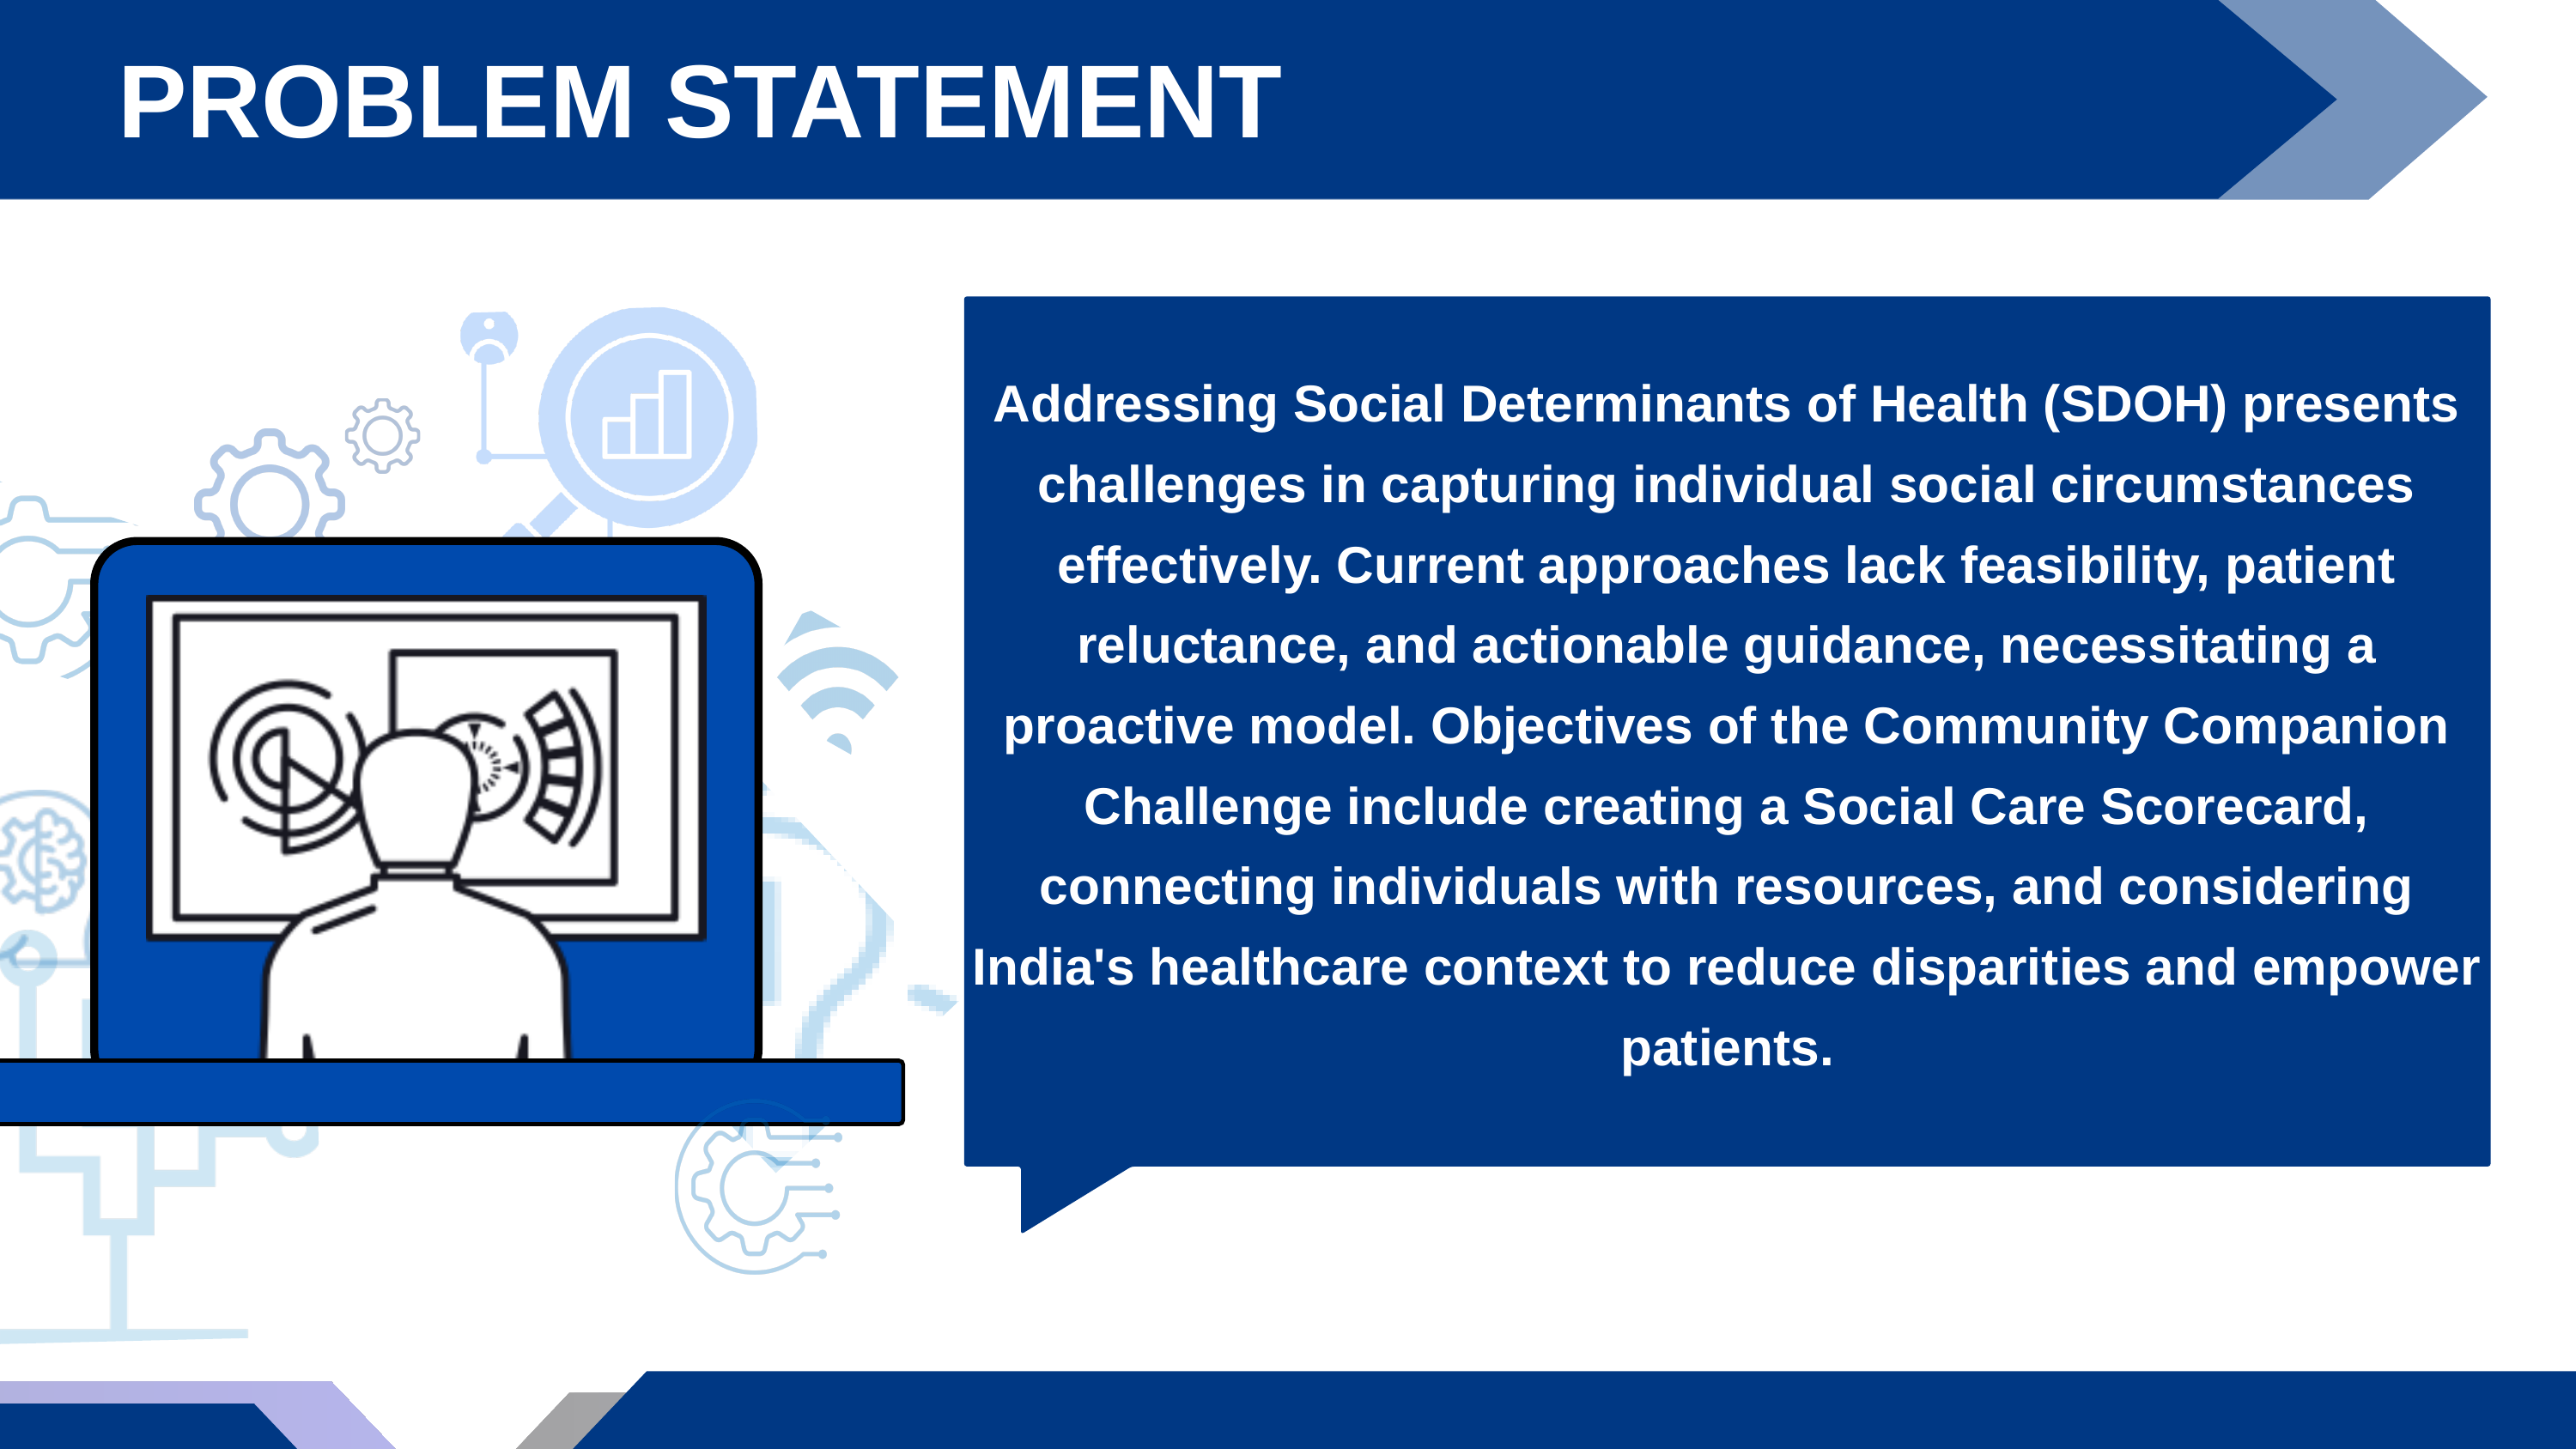

PROBLEM STATEMENT

Addressing Social Determinants of Health (SDOH) presents challenges in capturing individual social circumstances effectively. Current approaches lack feasibility, patient reluctance, and actionable guidance, necessitating a proactive model. Objectives of the Community Companion Challenge include creating a Social Care Scorecard, connecting individuals with resources, and considering India's healthcare context to reduce disparities and empower patients.